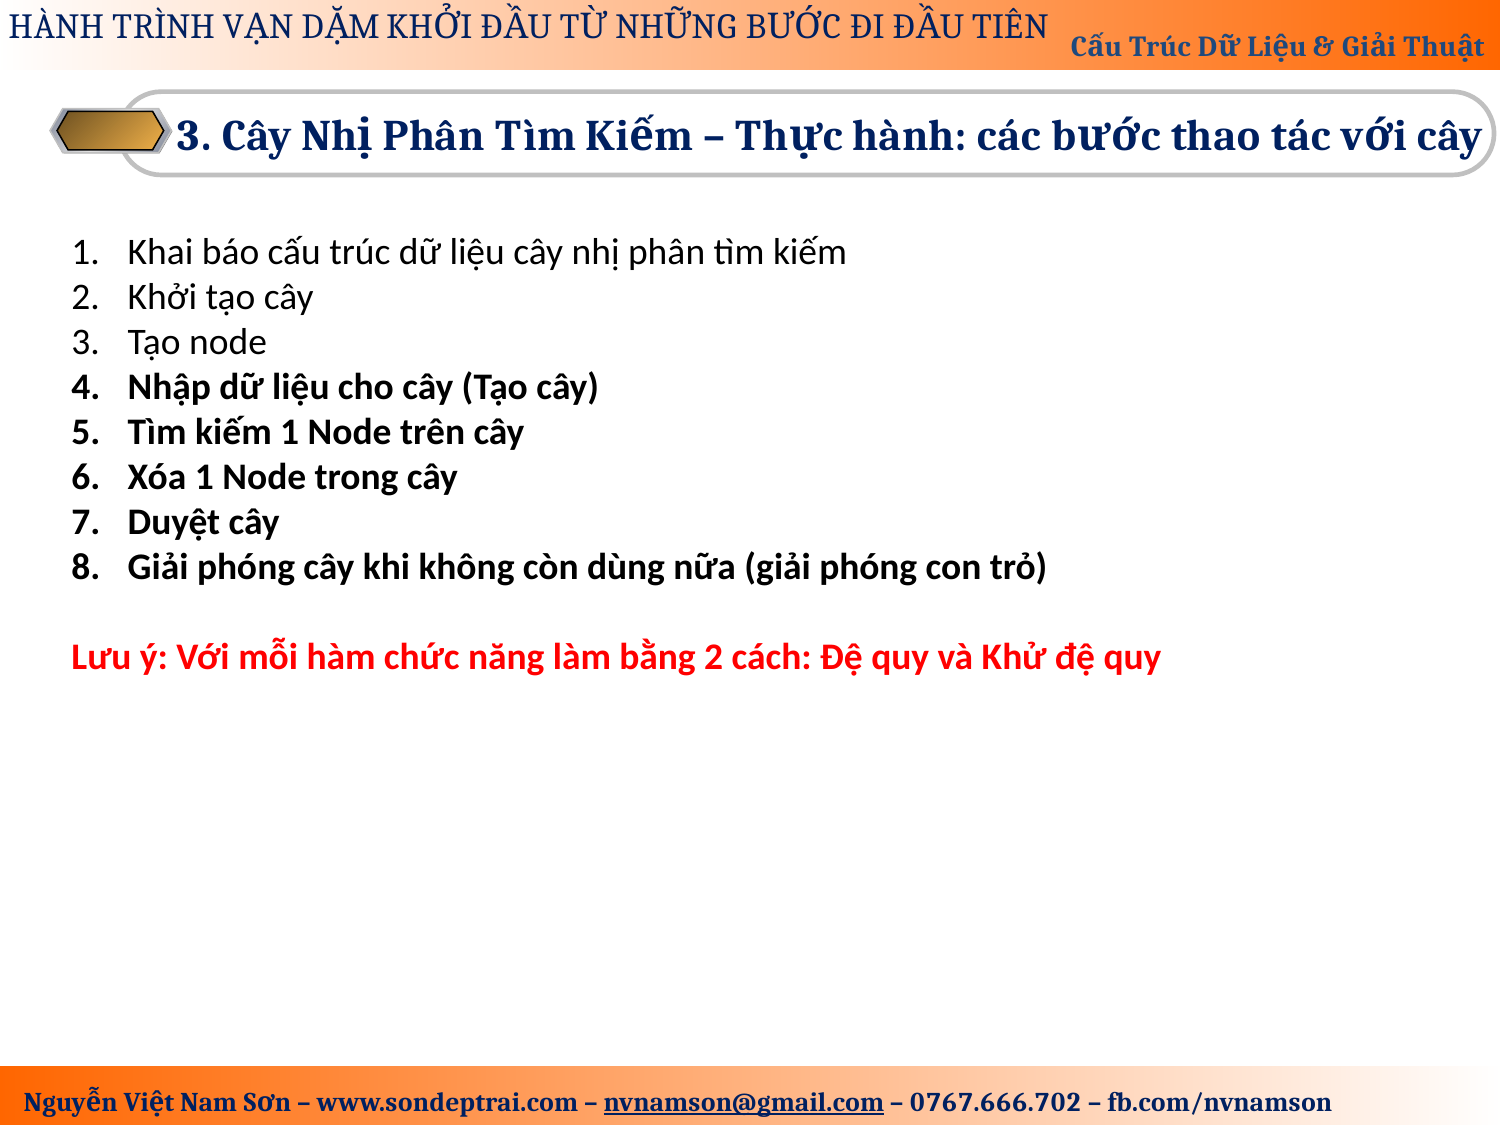

3. Cây Nhị Phân Tìm Kiếm – Thực hành: các bước thao tác với cây

Khai báo cấu trúc dữ liệu cây nhị phân tìm kiếm
Khởi tạo cây
Tạo node
Nhập dữ liệu cho cây (Tạo cây)
Tìm kiếm 1 Node trên cây
Xóa 1 Node trong cây
Duyệt cây
Giải phóng cây khi không còn dùng nữa (giải phóng con trỏ)

Lưu ý: Với mỗi hàm chức năng làm bằng 2 cách: Đệ quy và Khử đệ quy